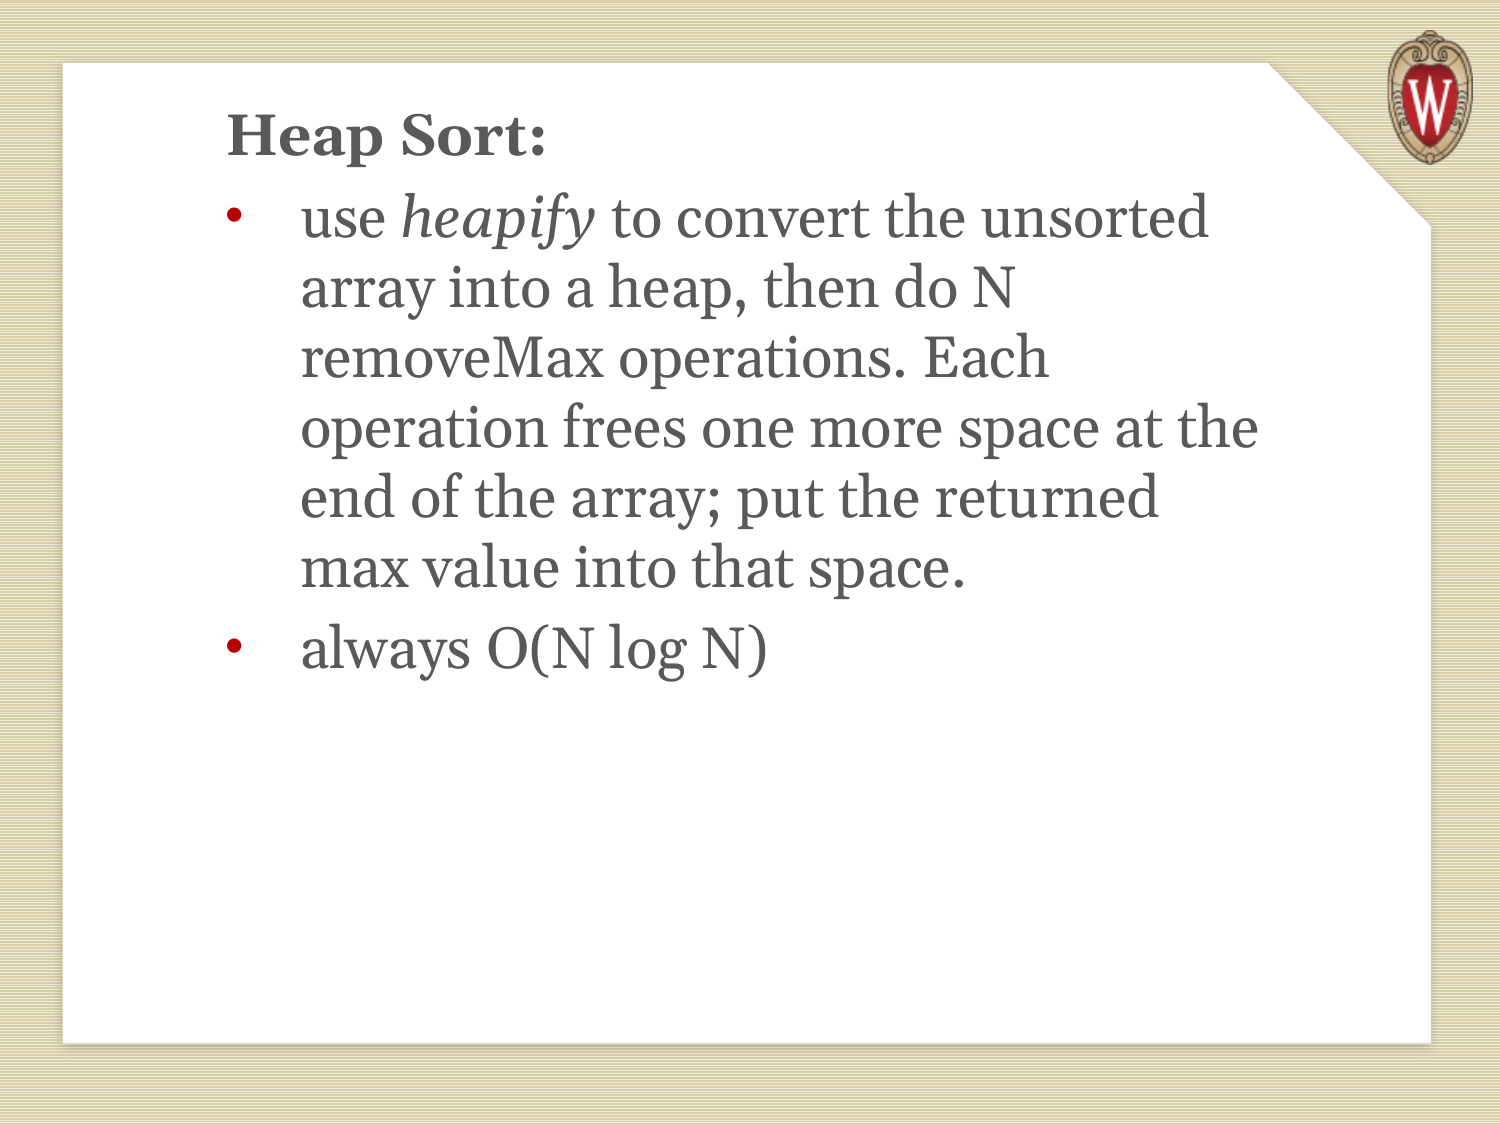

Heap Sort:
use heapify to convert the unsorted array into a heap, then do N removeMax operations. Each operation frees one more space at the end of the array; put the returned max value into that space.
always O(N log N)